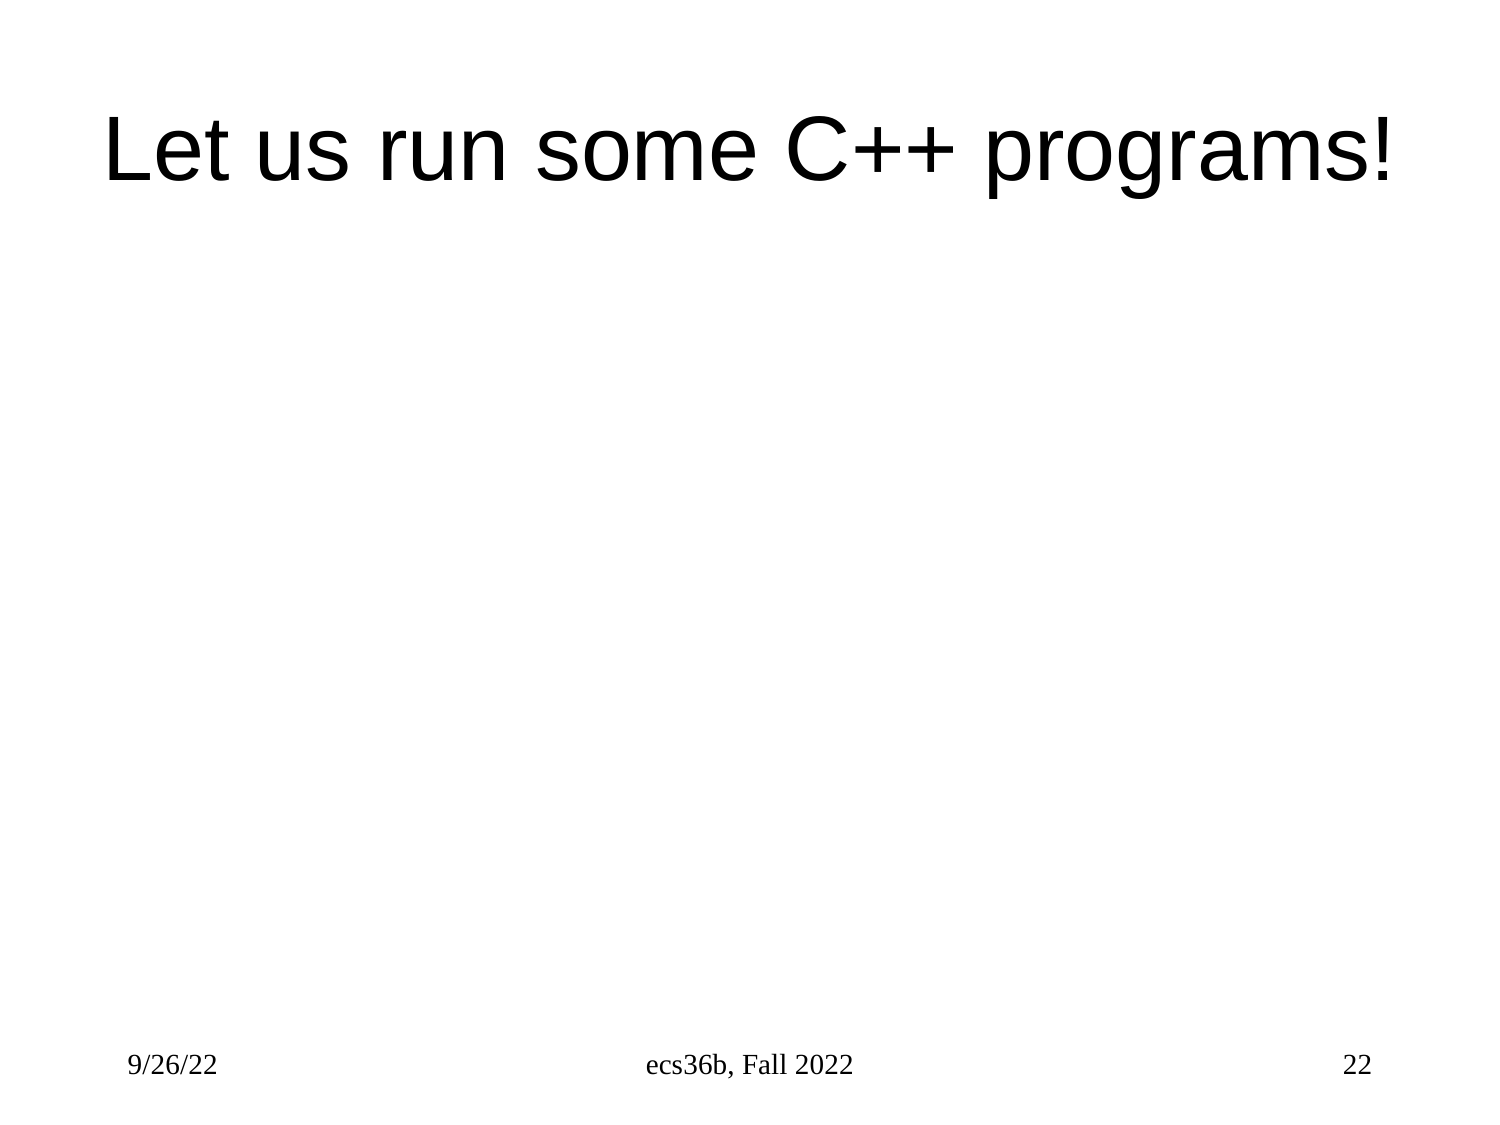

# Let us run some C++ programs!

9/26/22
ecs36b, Fall 2022
22